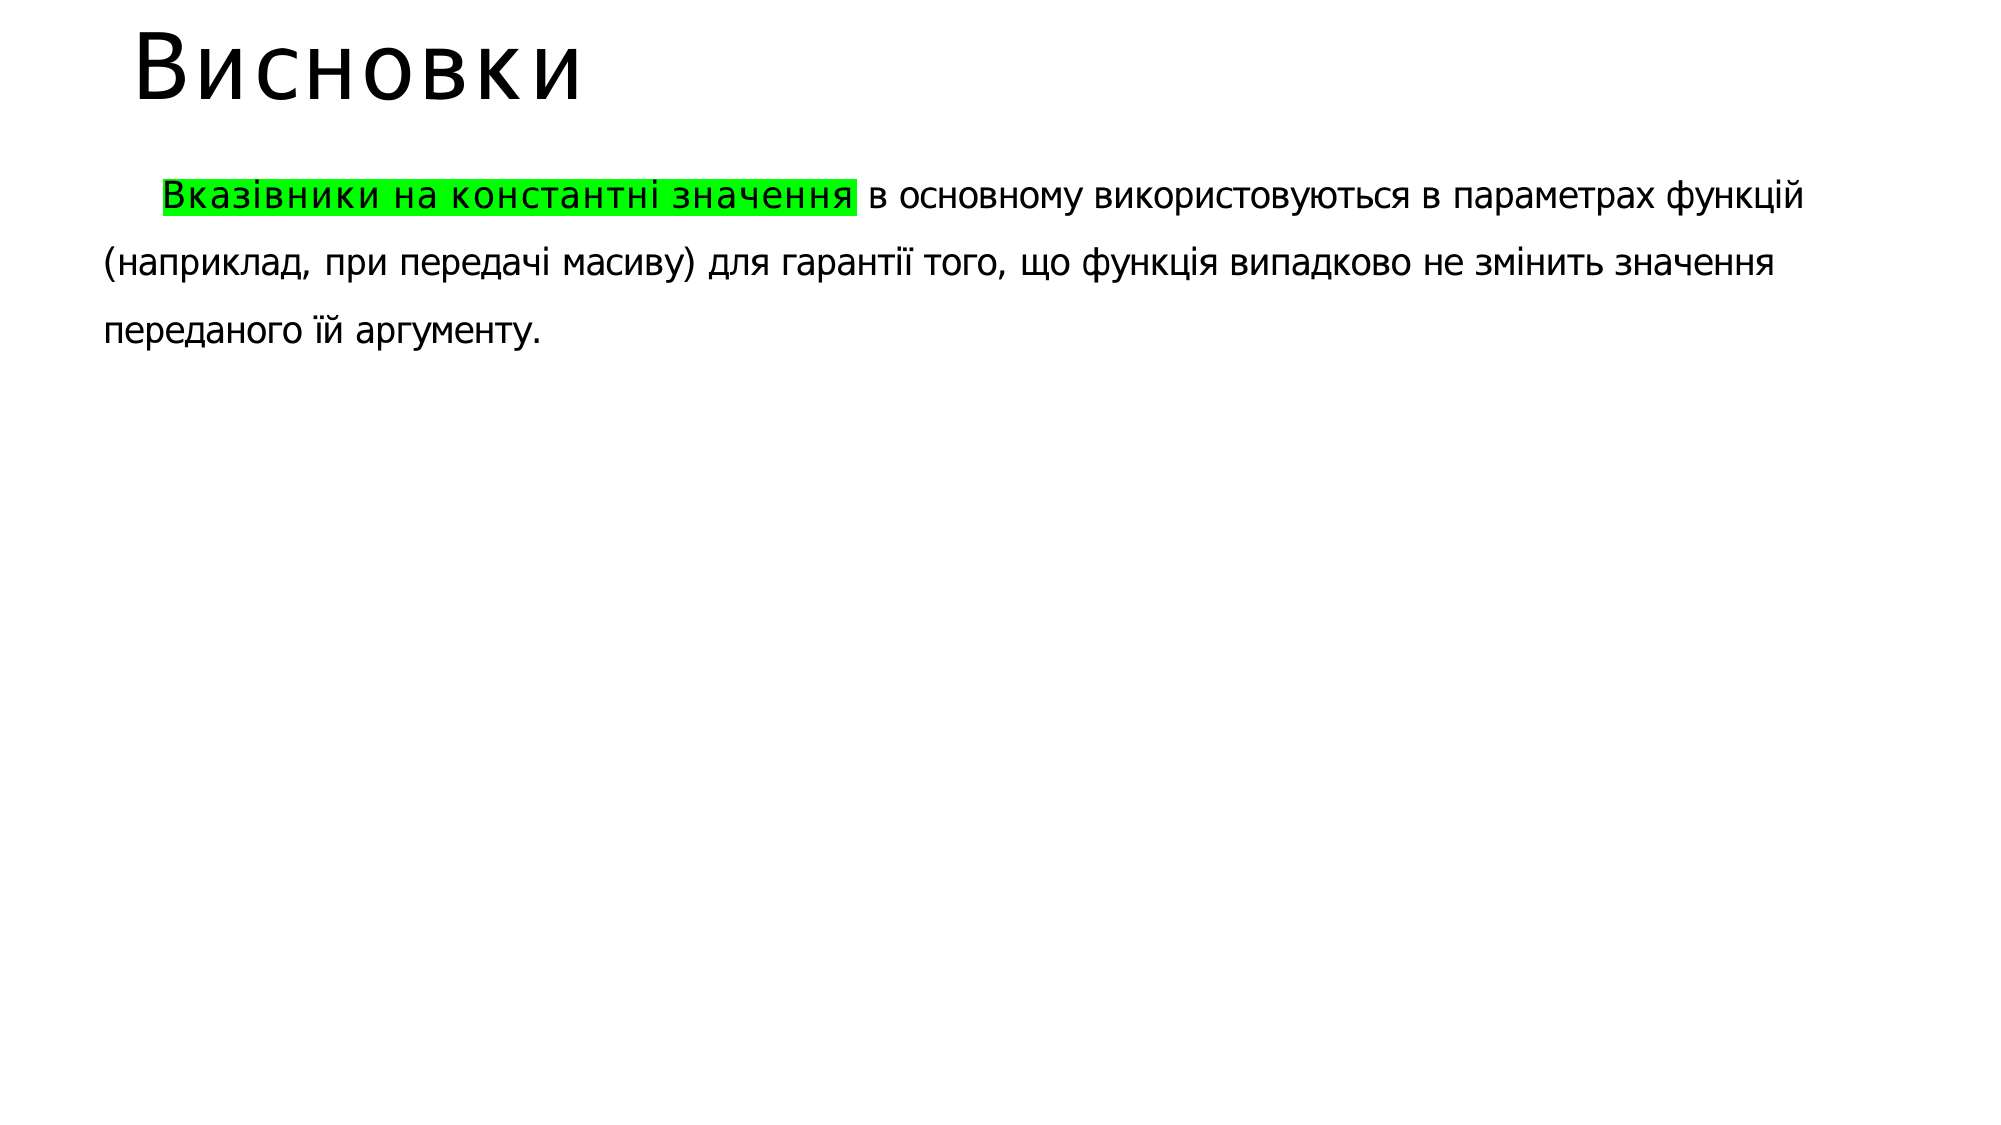

# Висновки
Вказівники на константні значення в основному використовуються в параметрах функцій (наприклад, при передачі масиву) для гарантії того, що функція випадково не змінить значення переданого їй аргументу.